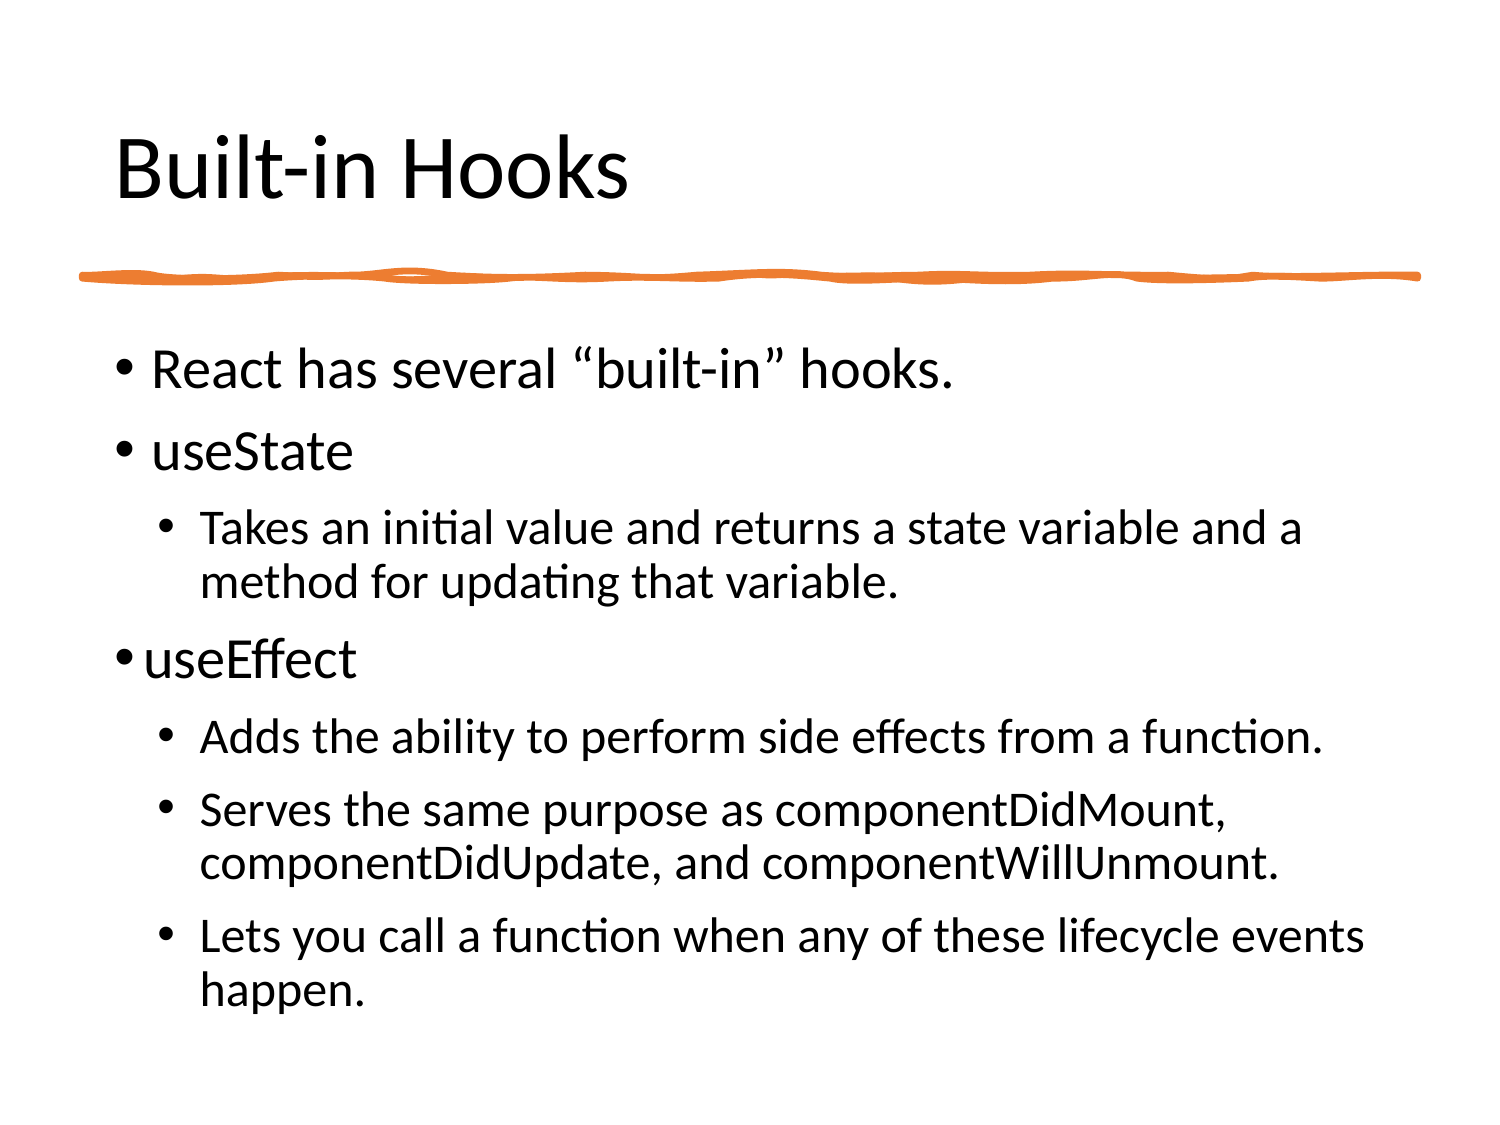

# Built-in Hooks
React has several “built-in” hooks.
useState
Takes an initial value and returns a state variable and a method for updating that variable.
useEffect
Adds the ability to perform side effects from a function.
Serves the same purpose as componentDidMount, componentDidUpdate, and componentWillUnmount.
Lets you call a function when any of these lifecycle events happen.